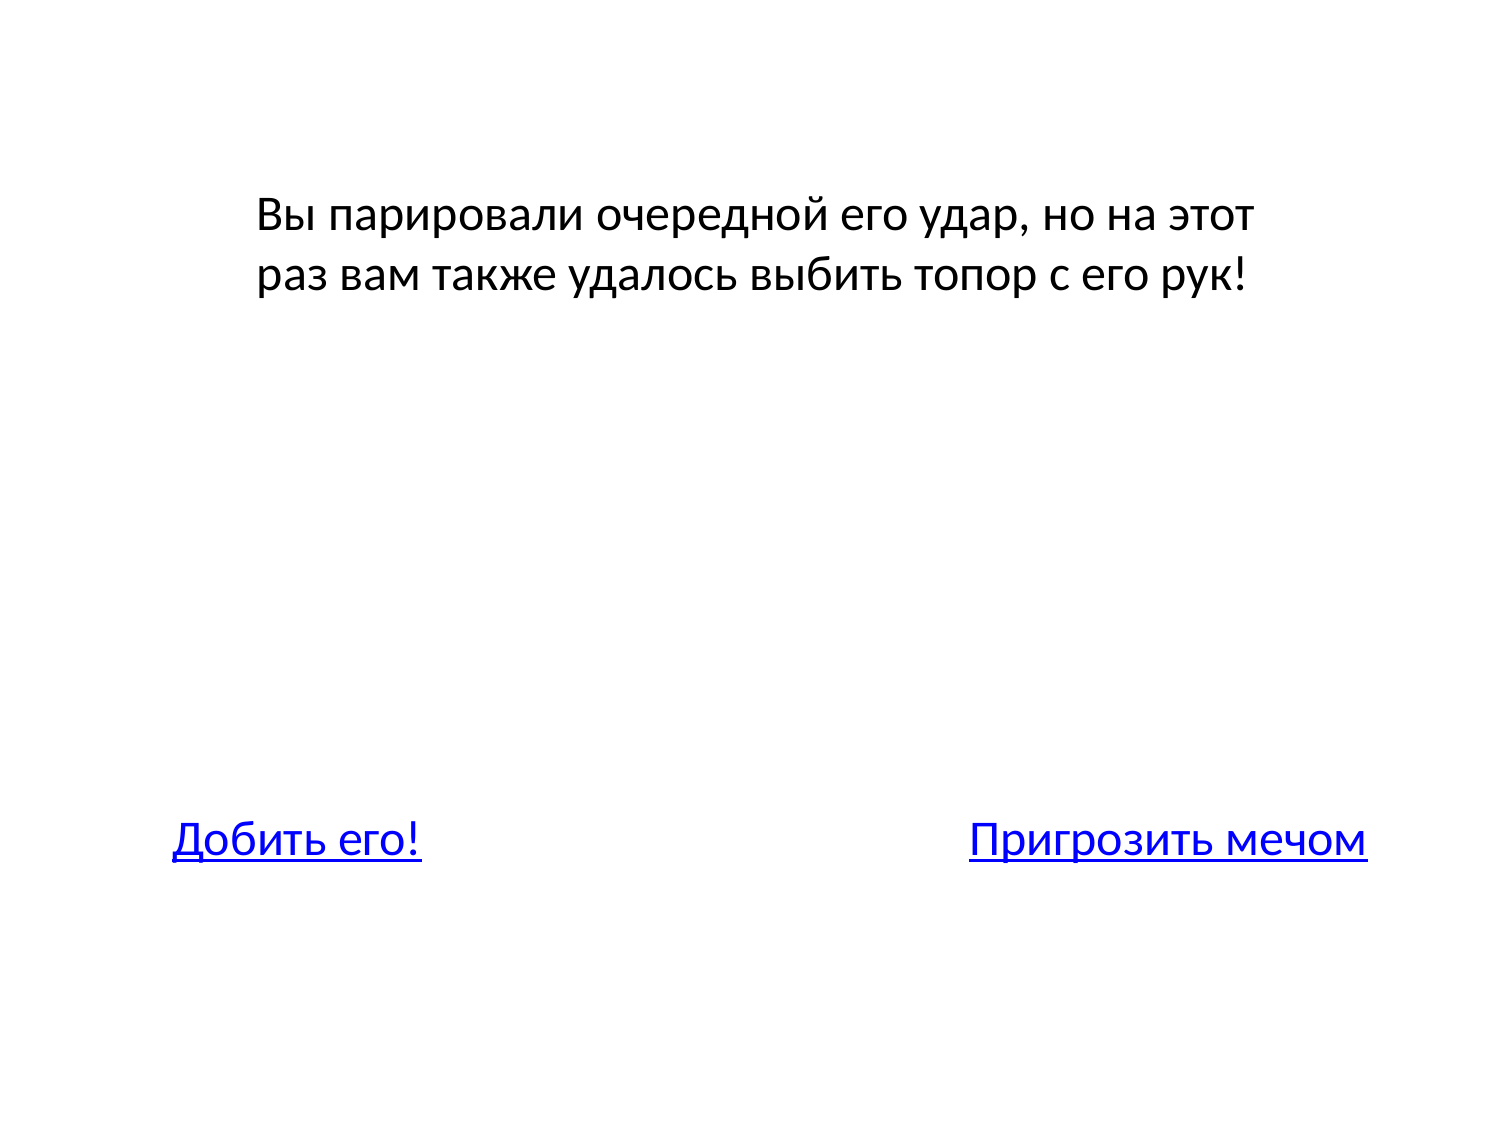

Вы парировали очередной его удар, но на этот раз вам также удалось выбить топор с его рук!
Добить его!
Пригрозить мечом